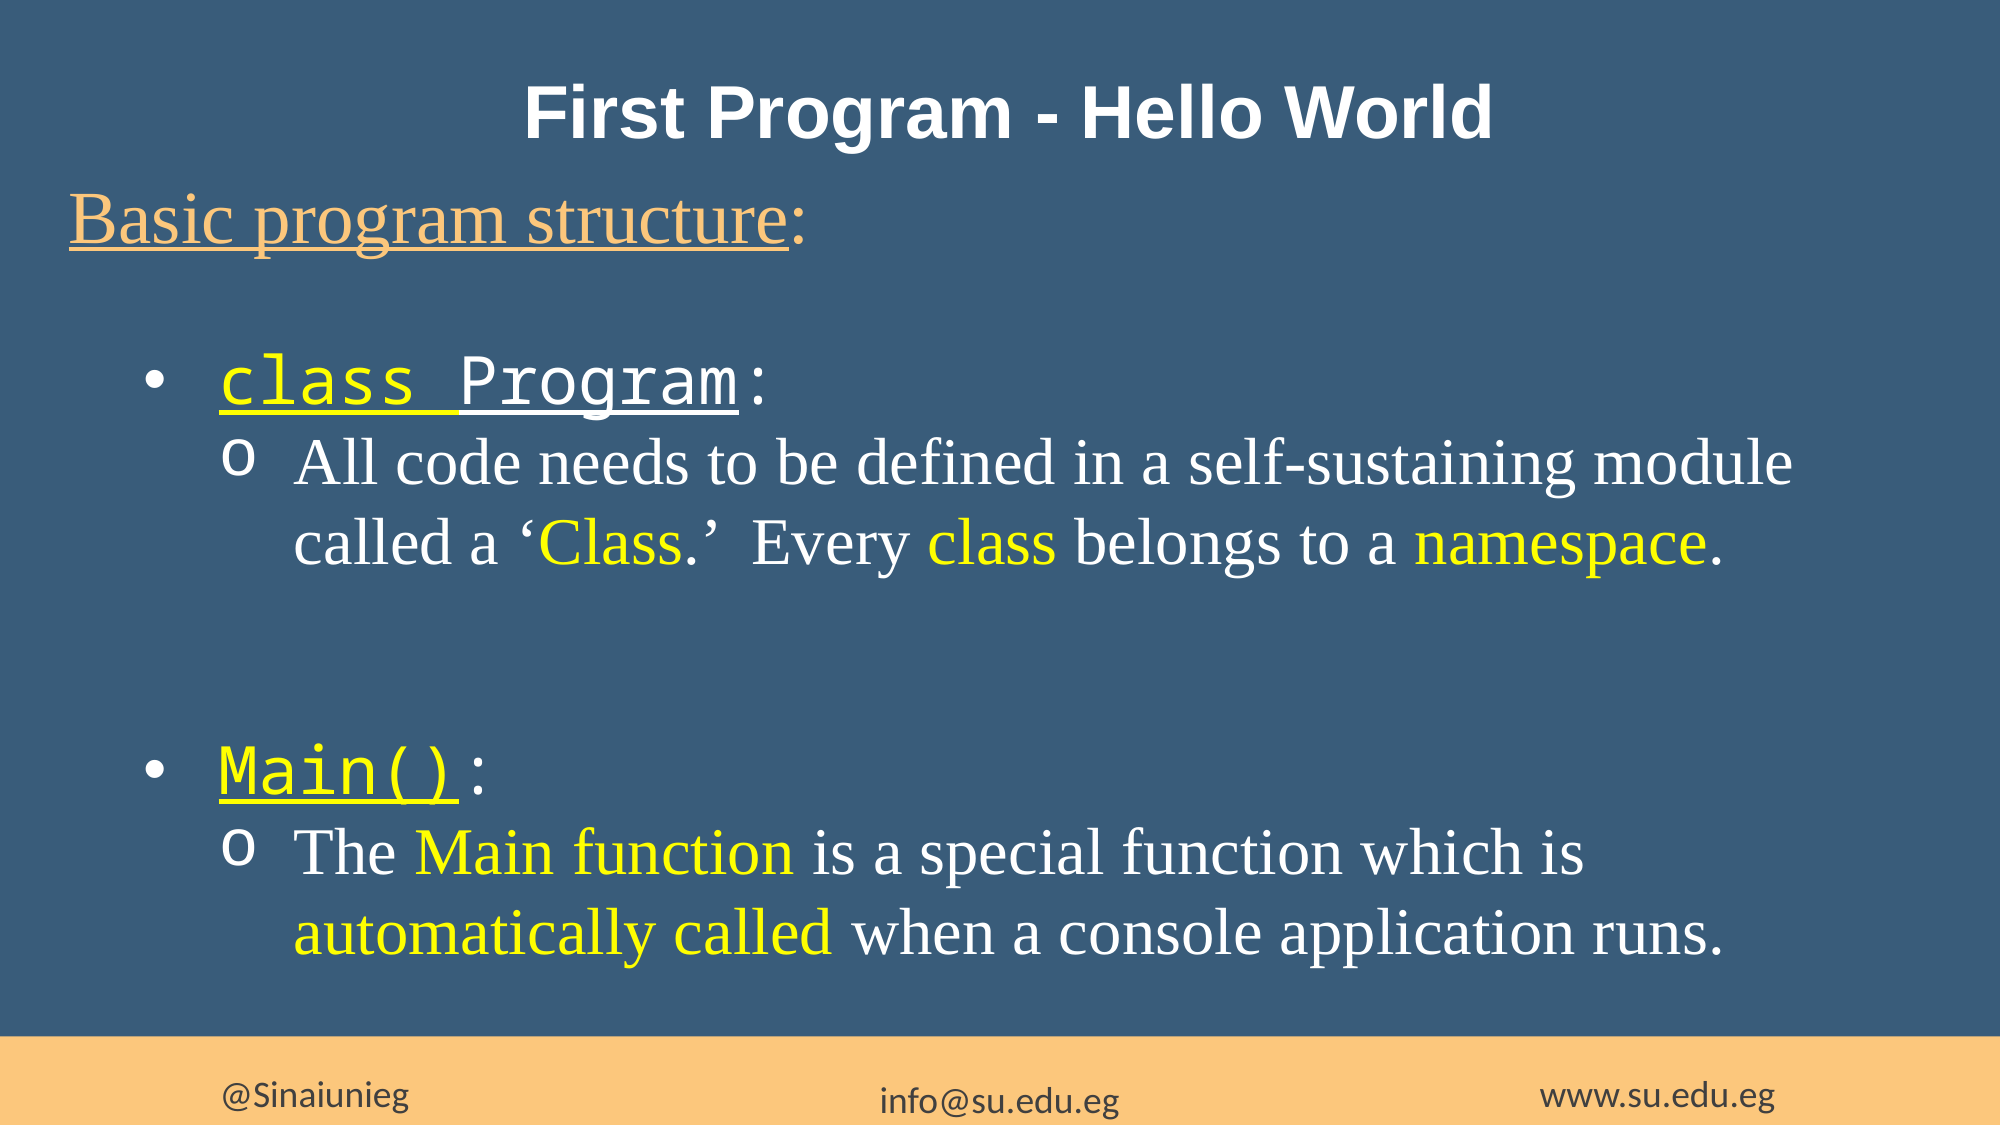

First Program - Hello World
Basic program structure:

class Program:
All code needs to be defined in a self-sustaining module called a ‘Class.’  Every class belongs to a namespace.

Main():
The Main function is a special function which is automatically called when a console application runs.

@Sinaiunieg
www.su.edu.eg
info@su.edu.eg